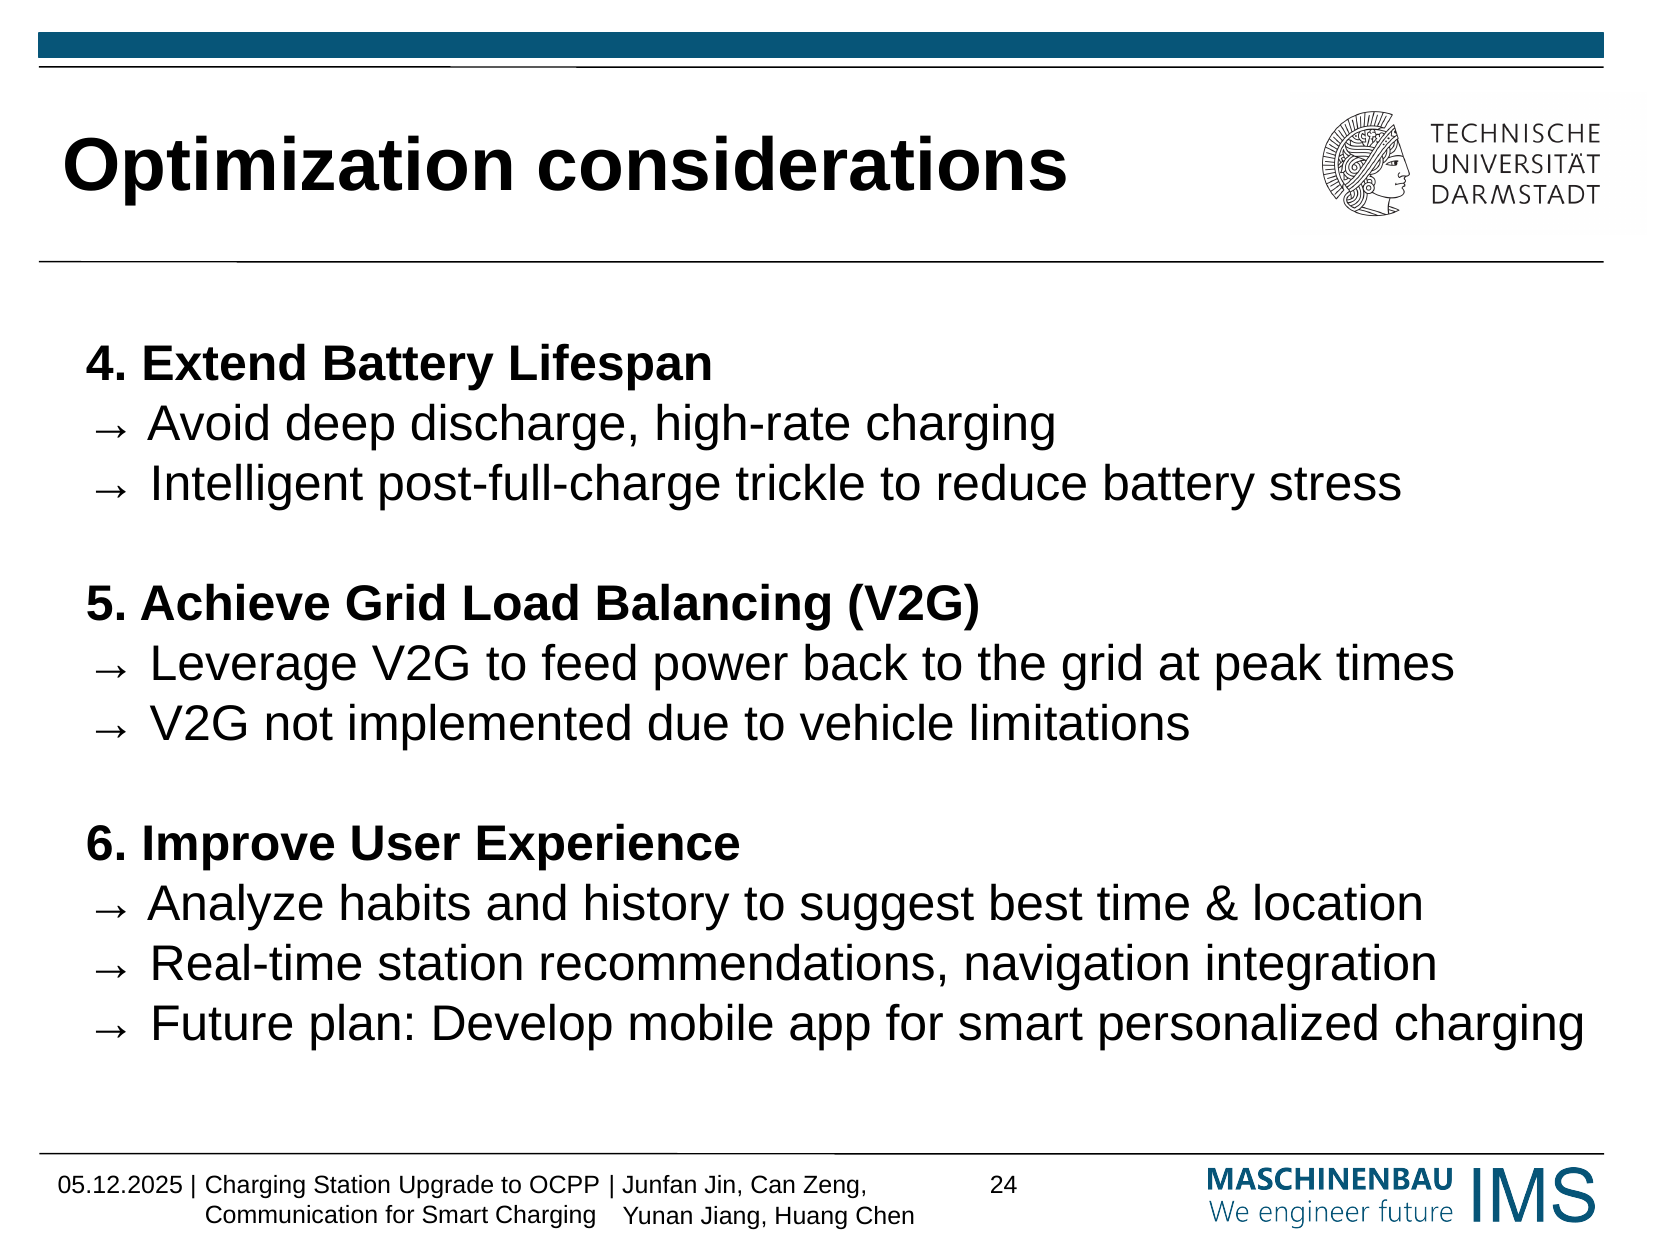

# Optimization considerations
4. Extend Battery Lifespan
→ Avoid deep discharge, high-rate charging
→ Intelligent post-full-charge trickle to reduce battery stress

5. Achieve Grid Load Balancing (V2G)
→ Leverage V2G to feed power back to the grid at peak times
→ V2G not implemented due to vehicle limitations

6. Improve User Experience
→ Analyze habits and history to suggest best time & location
→ Real-time station recommendations, navigation integration
→ Future plan: Develop mobile app for smart personalized charging